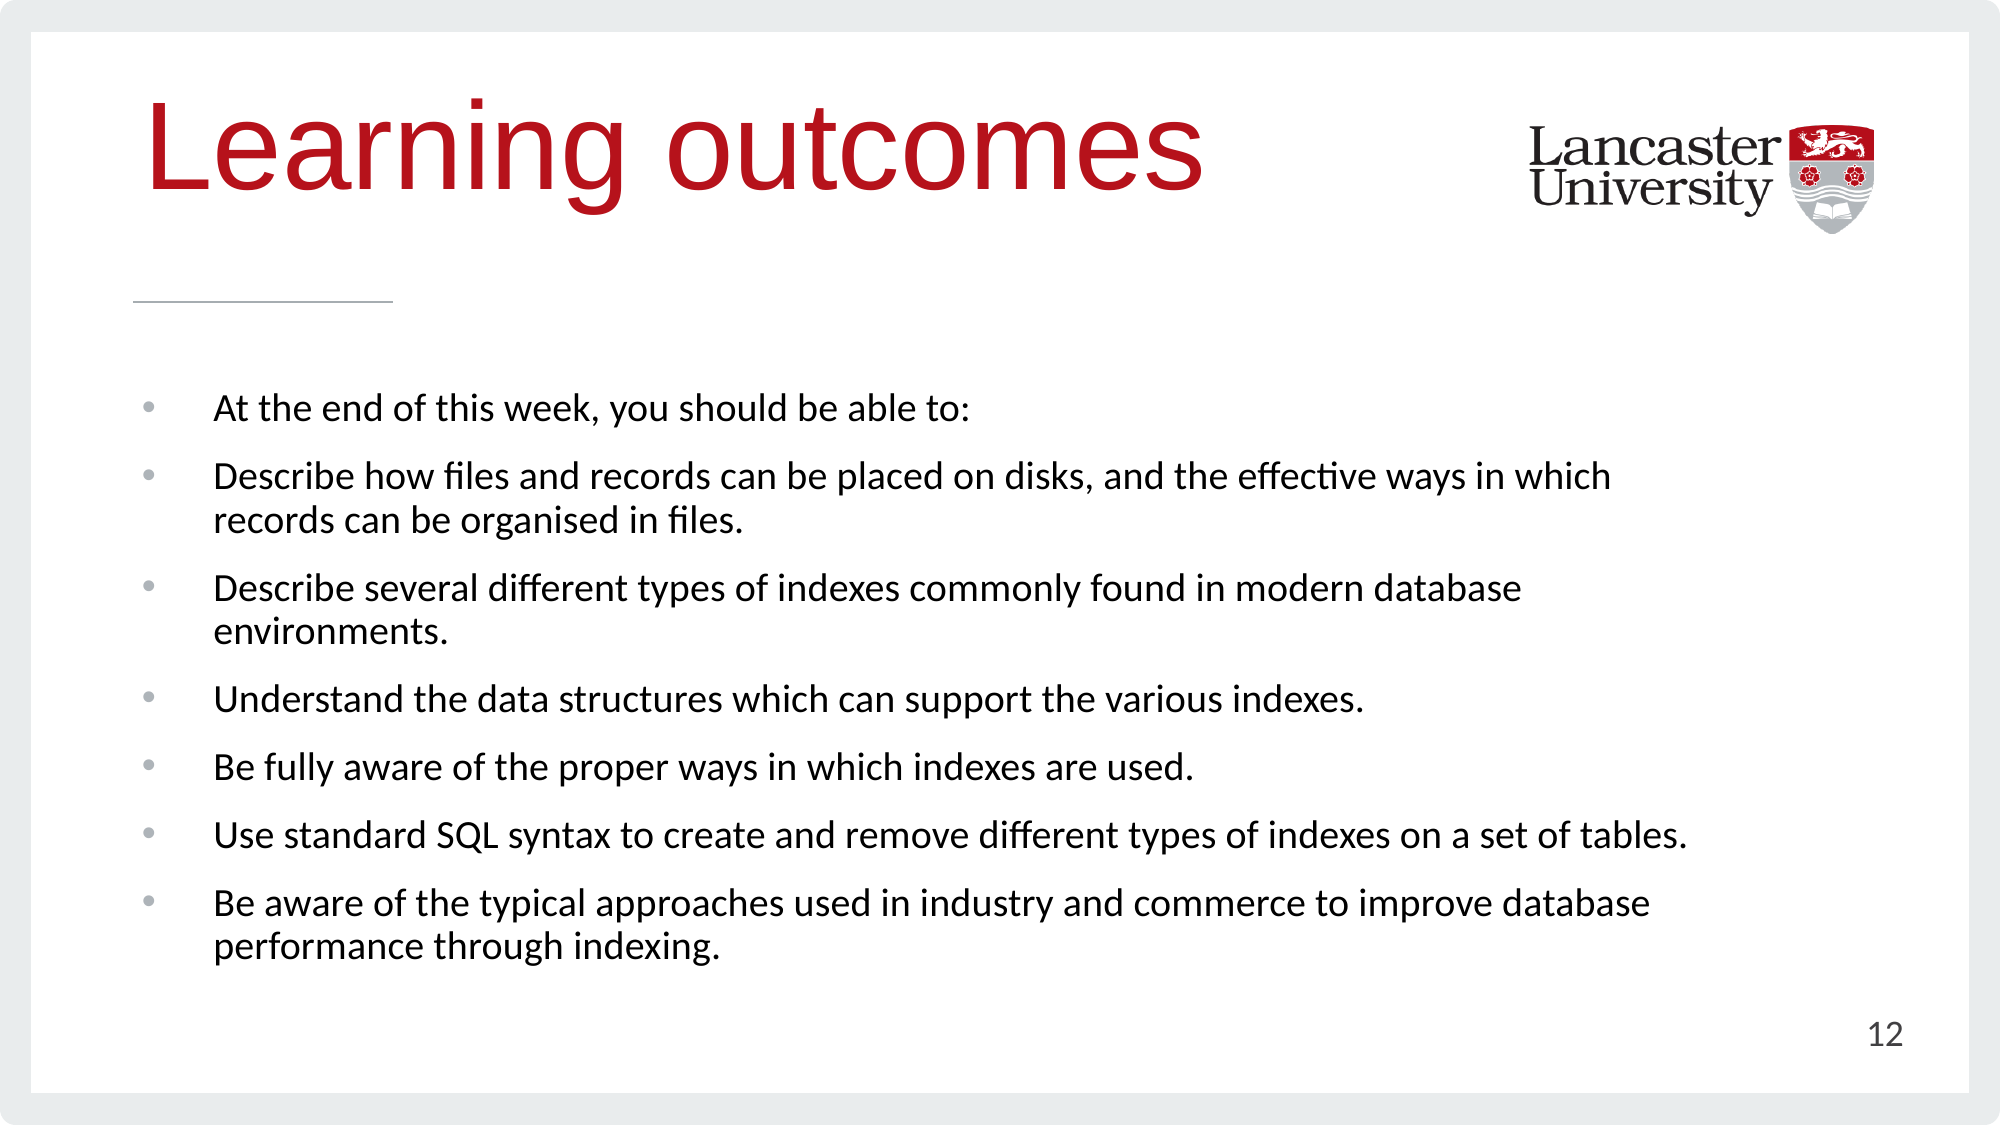

# Learning outcomes
At the end of this week, you should be able to:
Describe how files and records can be placed on disks, and the effective ways in which records can be organised in files.
Describe several different types of indexes commonly found in modern database environments.
Understand the data structures which can support the various indexes.
Be fully aware of the proper ways in which indexes are used.
Use standard SQL syntax to create and remove different types of indexes on a set of tables.
Be aware of the typical approaches used in industry and commerce to improve database performance through indexing.
12